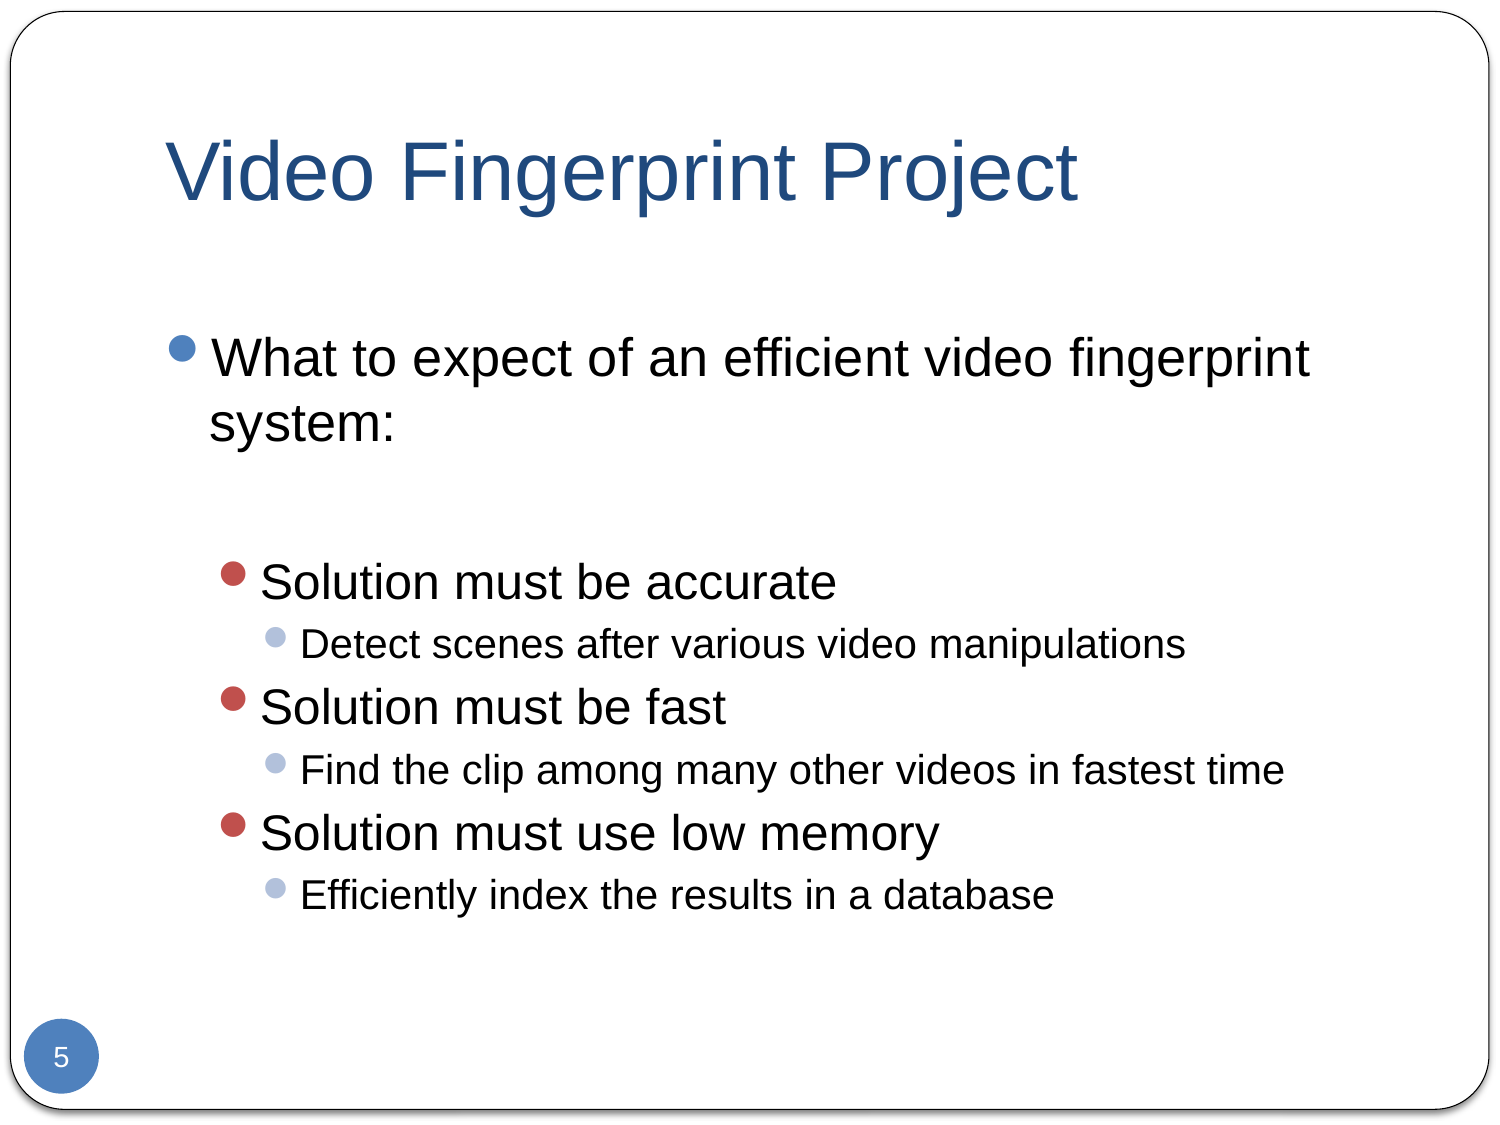

# Video Fingerprint Project

What to expect of an efficient video fingerprint system:

Solution must be accurate
Detect scenes after various video manipulations
Solution must be fast
Find the clip among many other videos in fastest time
Solution must use low memory
Efficiently index the results in a database
5